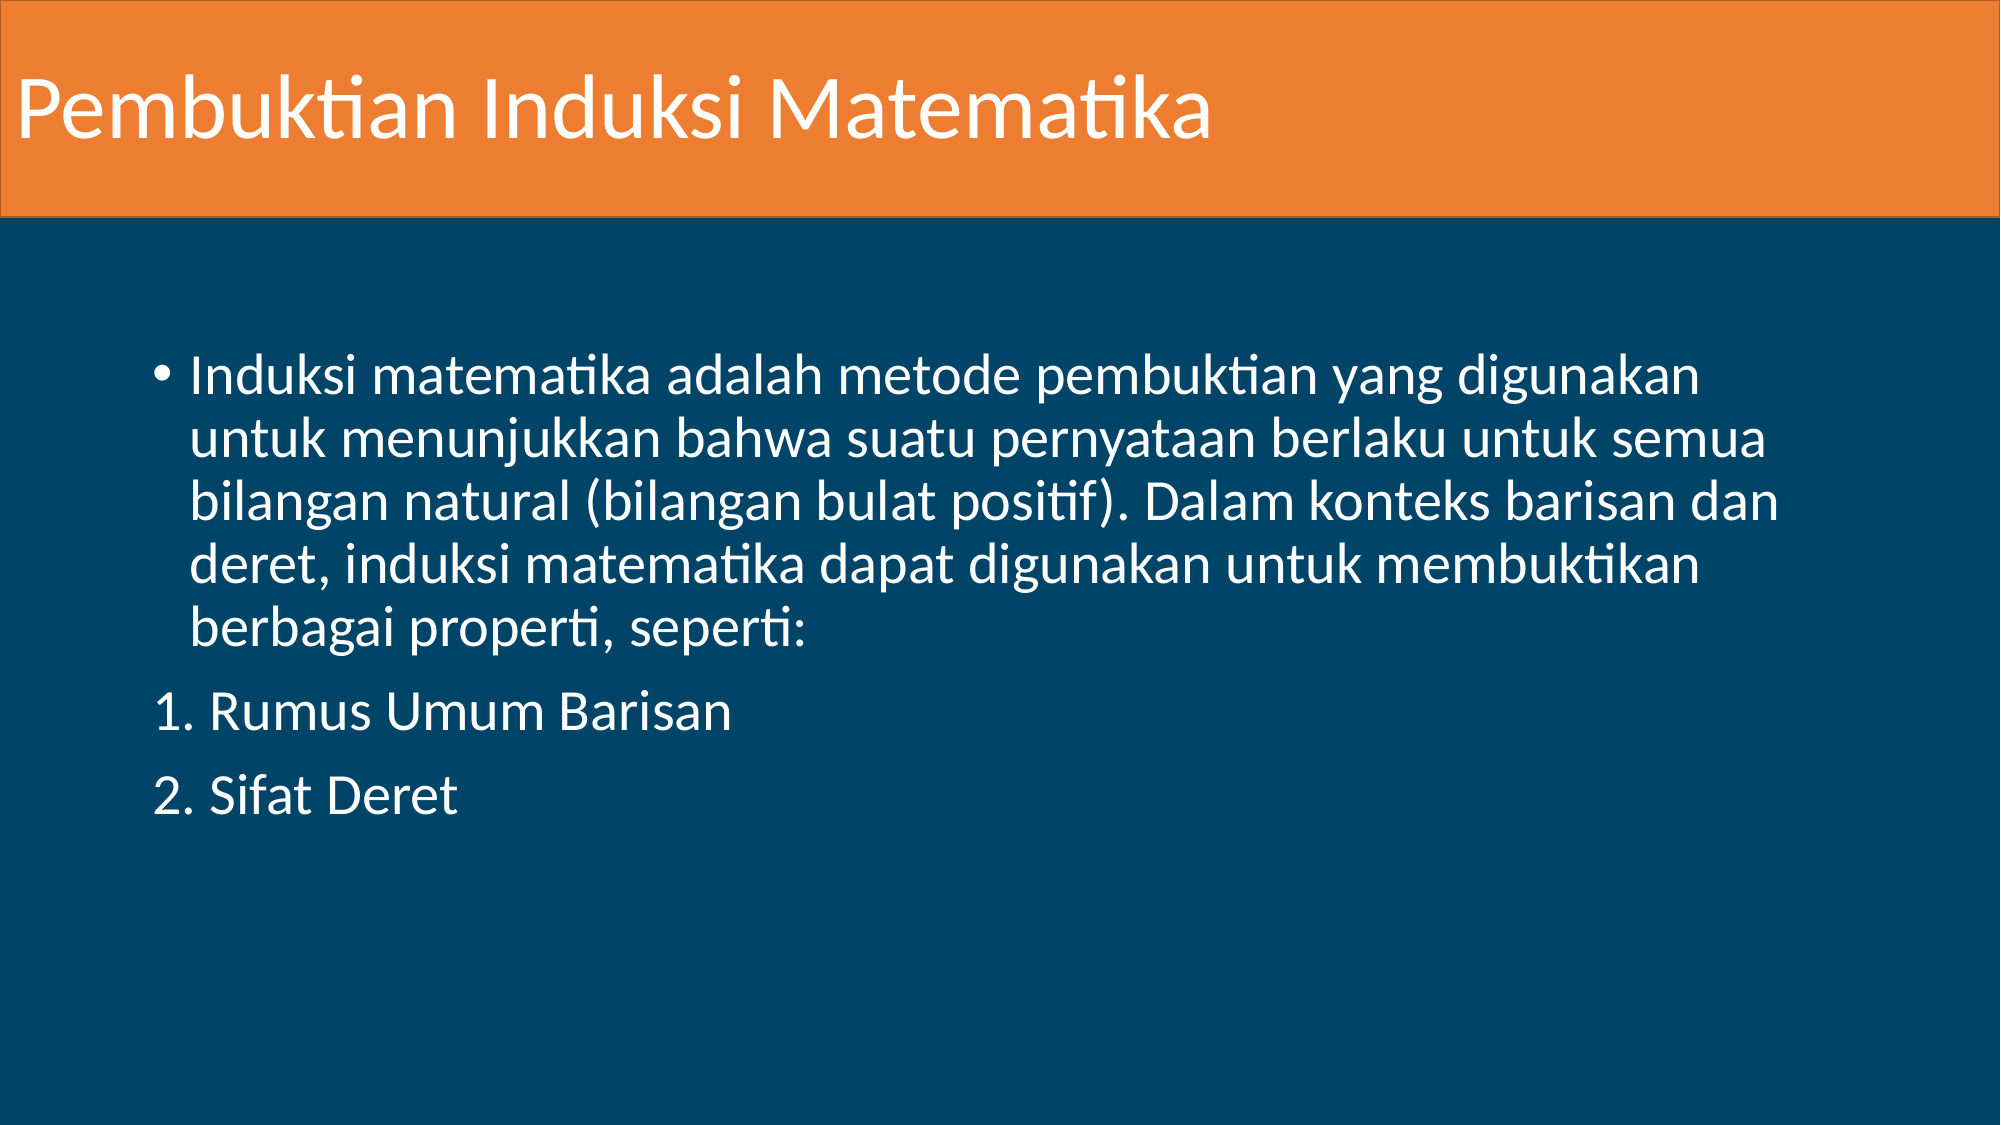

Pembuktian Induksi Matematika
Induksi matematika adalah metode pembuktian yang digunakan untuk menunjukkan bahwa suatu pernyataan berlaku untuk semua bilangan natural (bilangan bulat positif). Dalam konteks barisan dan deret, induksi matematika dapat digunakan untuk membuktikan berbagai properti, seperti:
1. Rumus Umum Barisan
2. Sifat Deret